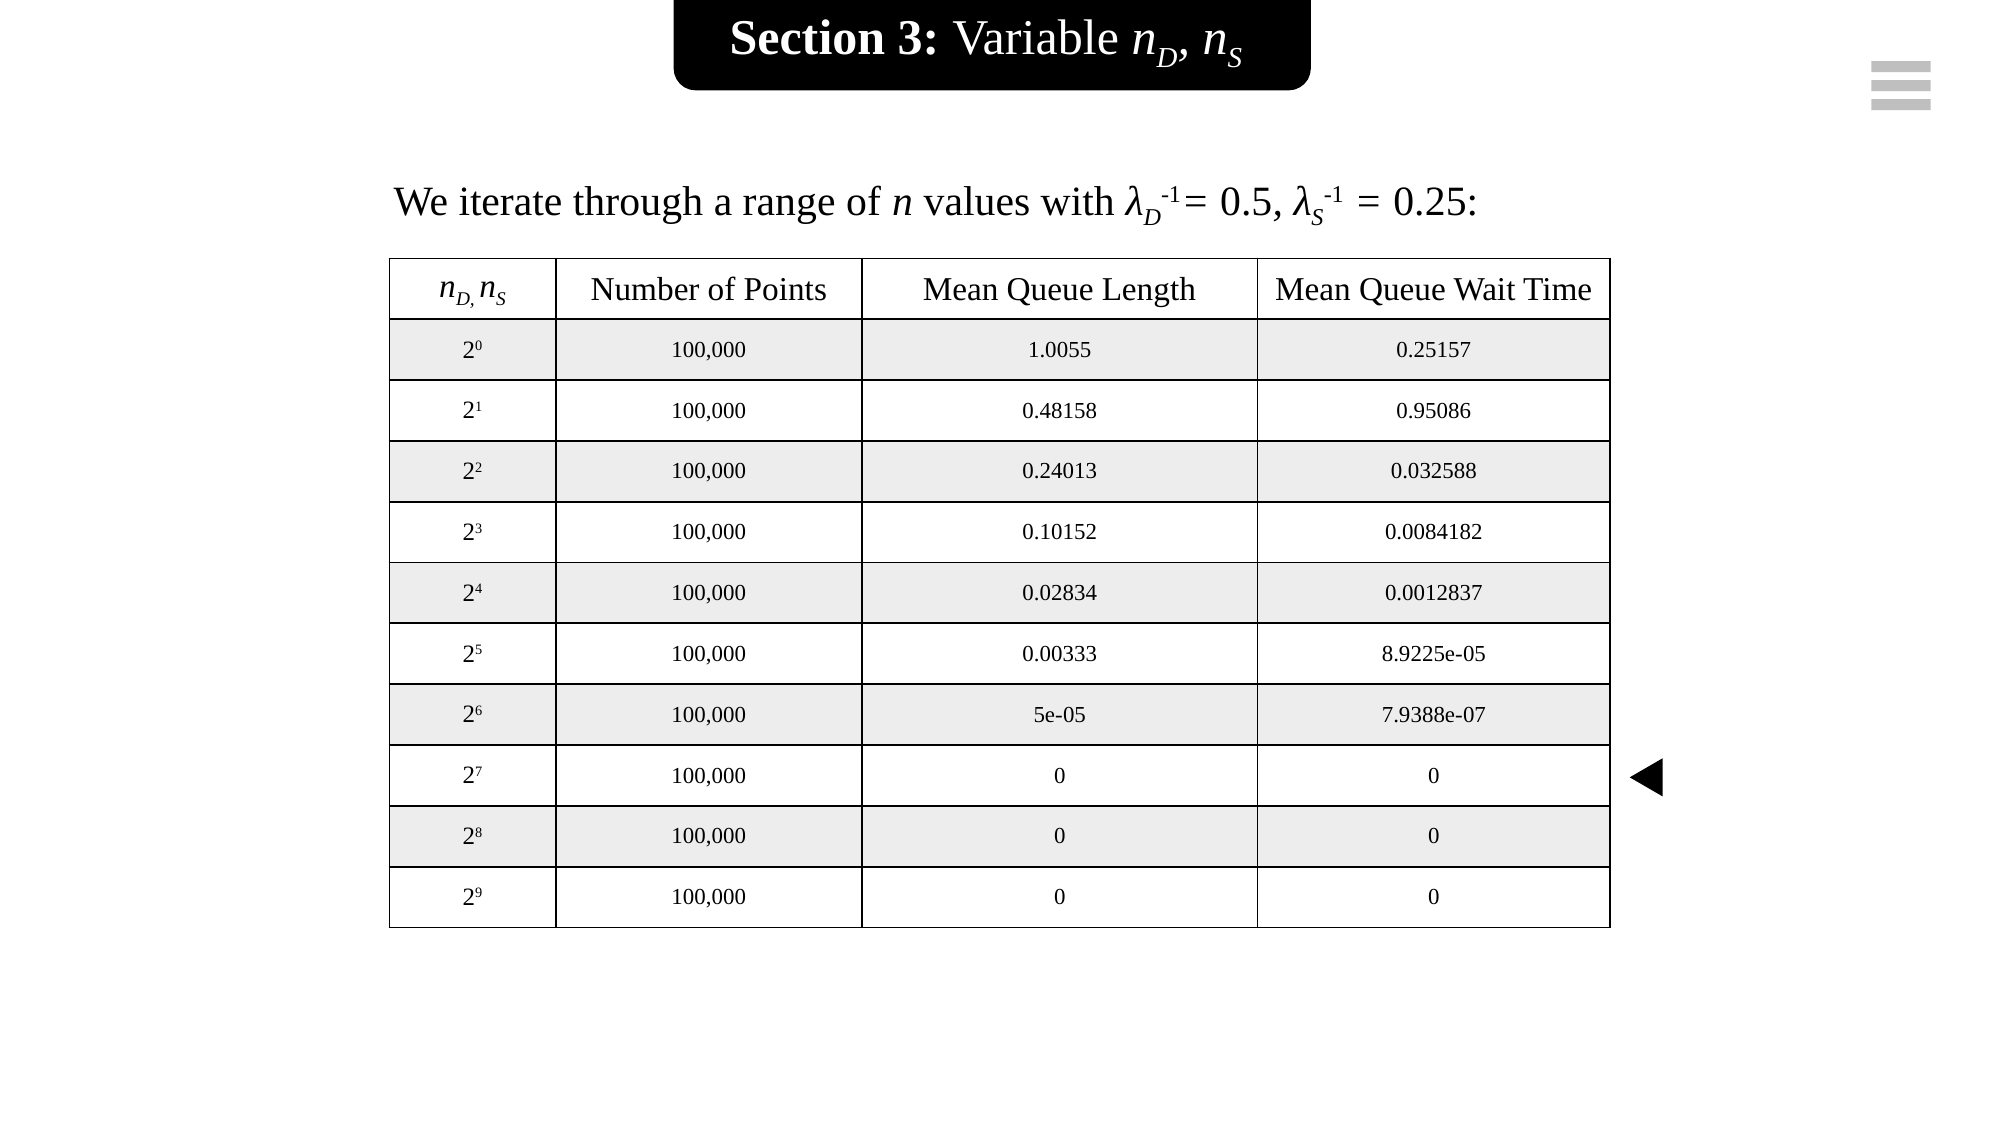

Section 3: Variable nD, nS

We iterate through a range of n values with λD-1= 0.5, λS-1 = 0.25:
| nD, nS | Number of Points | Mean Queue Length | Mean Queue Wait Time |
| --- | --- | --- | --- |
| 20 | 100,000 | 1.0055 | 0.25157 |
| 21 | 100,000 | 0.48158 | 0.95086 |
| 22 | 100,000 | 0.24013 | 0.032588 |
| 23 | 100,000 | 0.10152 | 0.0084182 |
| 24 | 100,000 | 0.02834 | 0.0012837 |
| 25 | 100,000 | 0.00333 | 8.9225e-05 |
| 26 | 100,000 | 5e-05 | 7.9388e-07 |
| 27 | 100,000 | 0 | 0 |
| 28 | 100,000 | 0 | 0 |
| 29 | 100,000 | 0 | 0 |